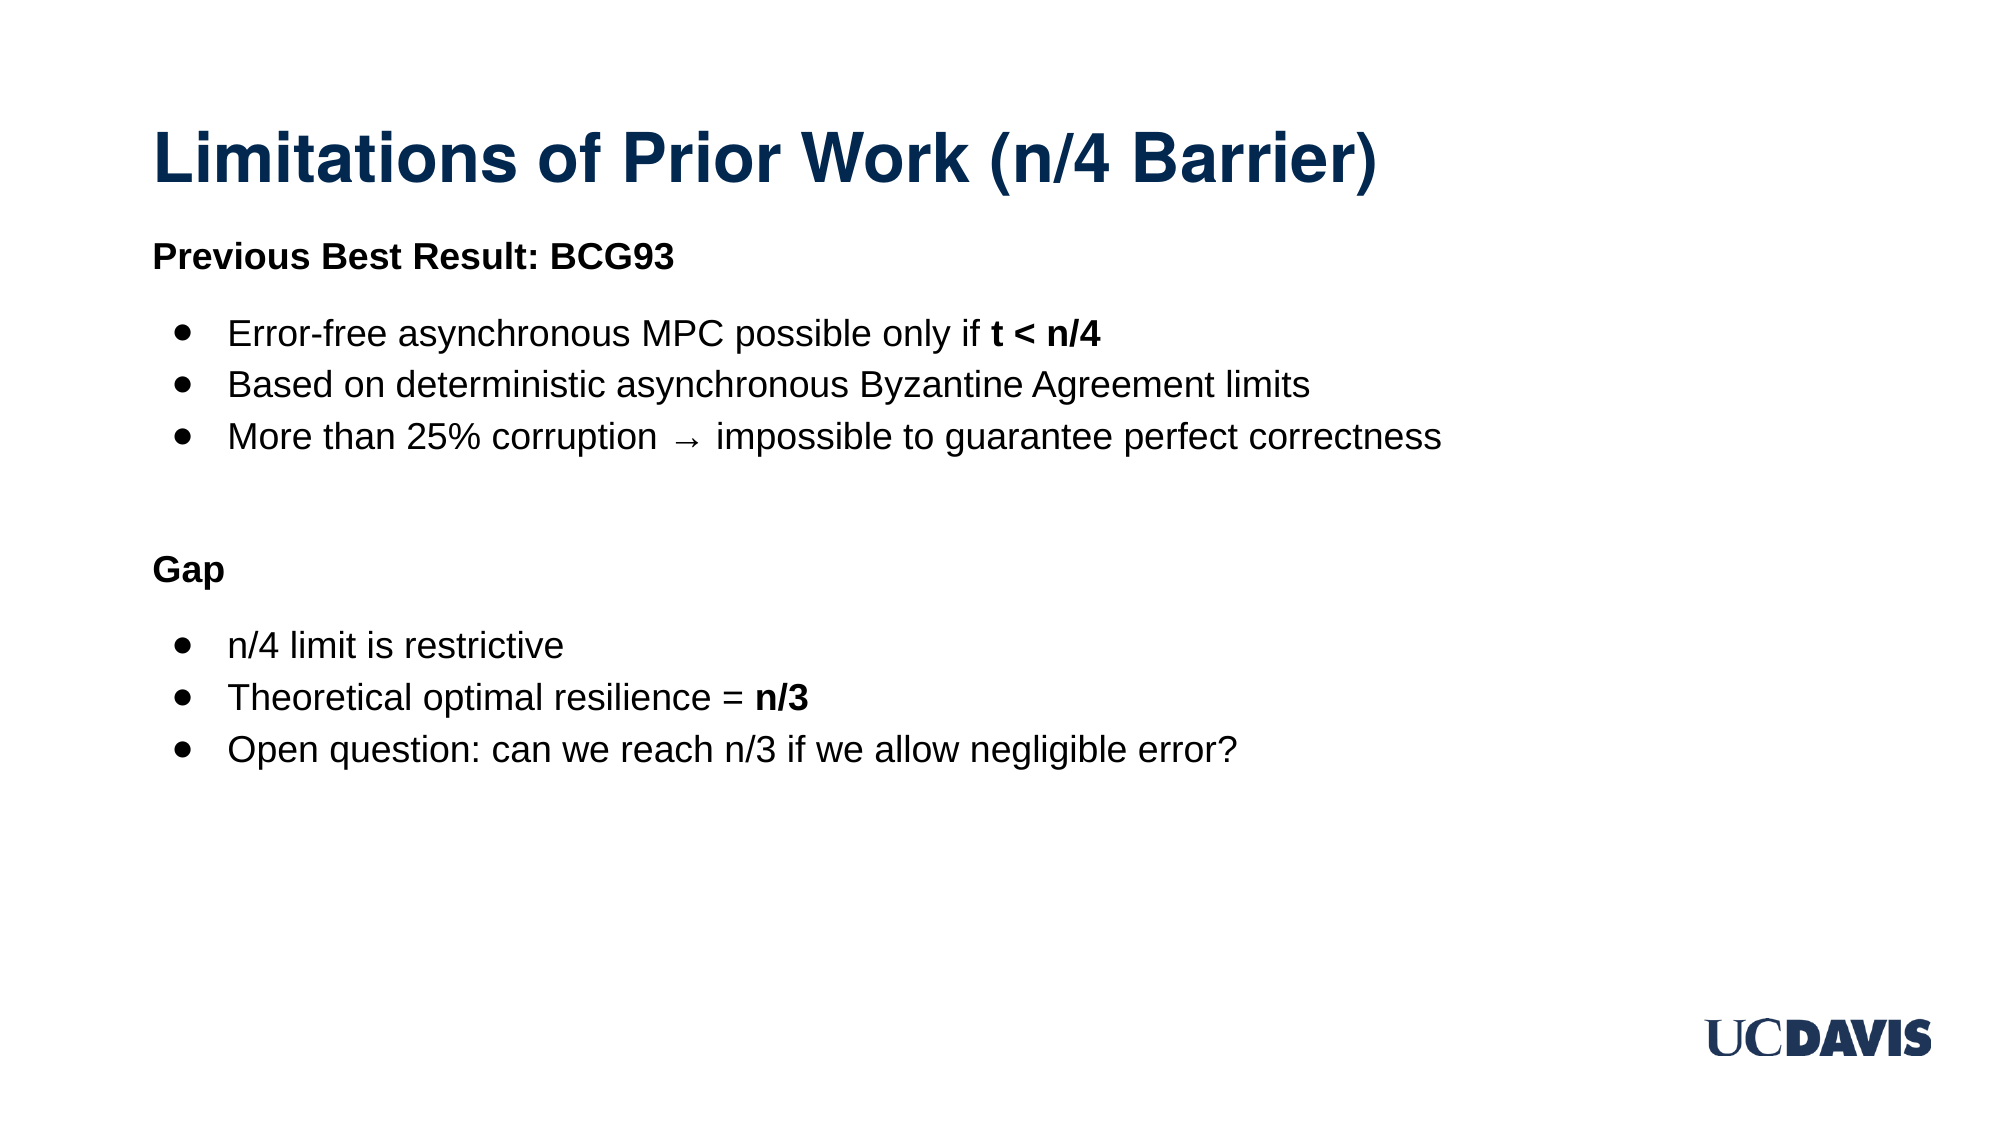

# Limitations of Prior Work (n/4 Barrier)
Previous Best Result: BCG93
Error-free asynchronous MPC possible only if t < n/4
Based on deterministic asynchronous Byzantine Agreement limits
More than 25% corruption → impossible to guarantee perfect correctness
Gap
n/4 limit is restrictive
Theoretical optimal resilience = n/3
Open question: can we reach n/3 if we allow negligible error?